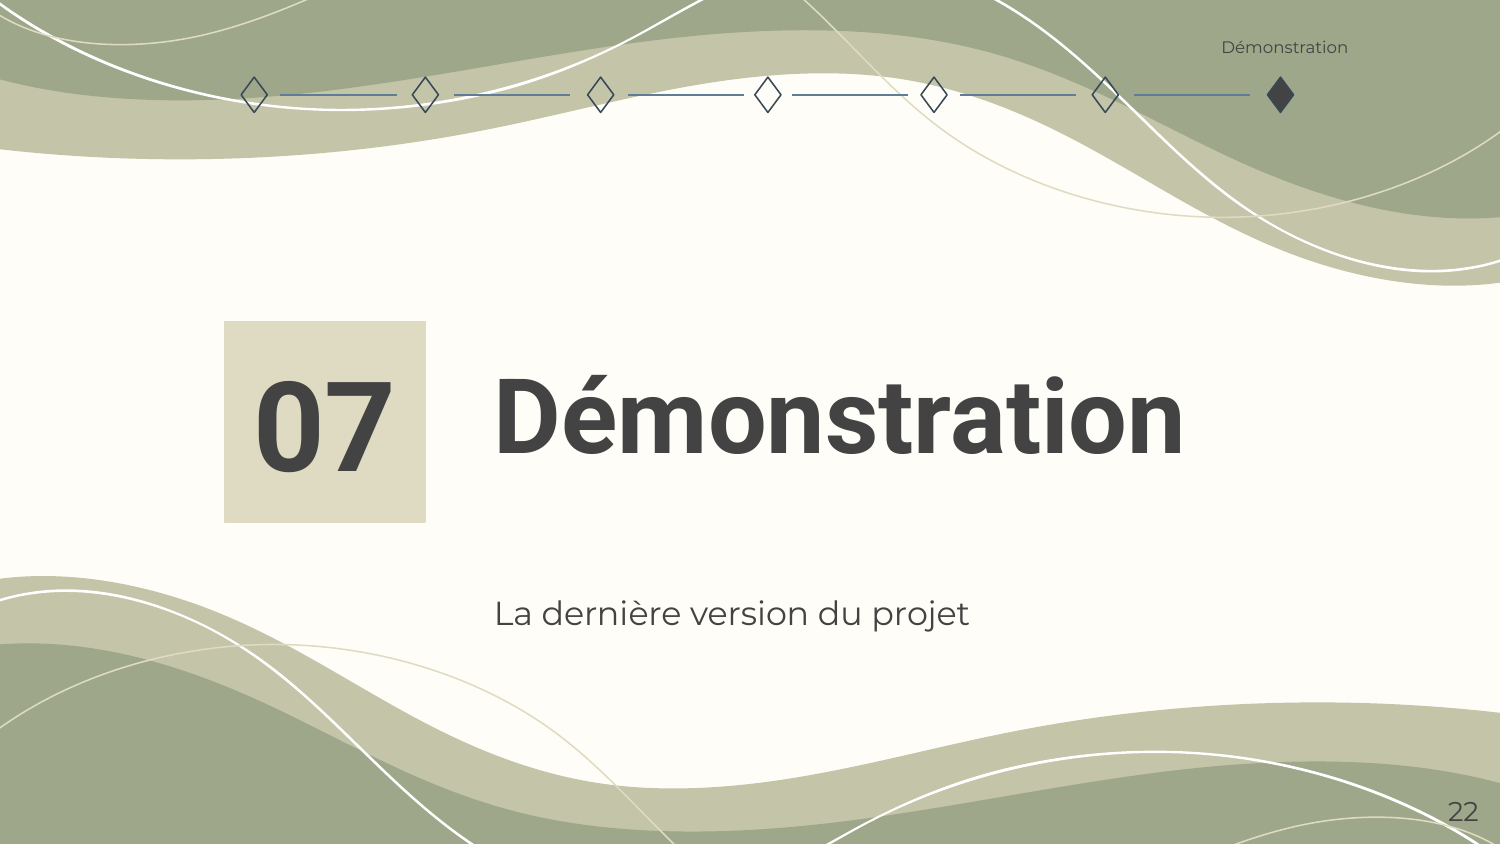

Démonstration

# Démonstration
07
La dernière version du projet
22